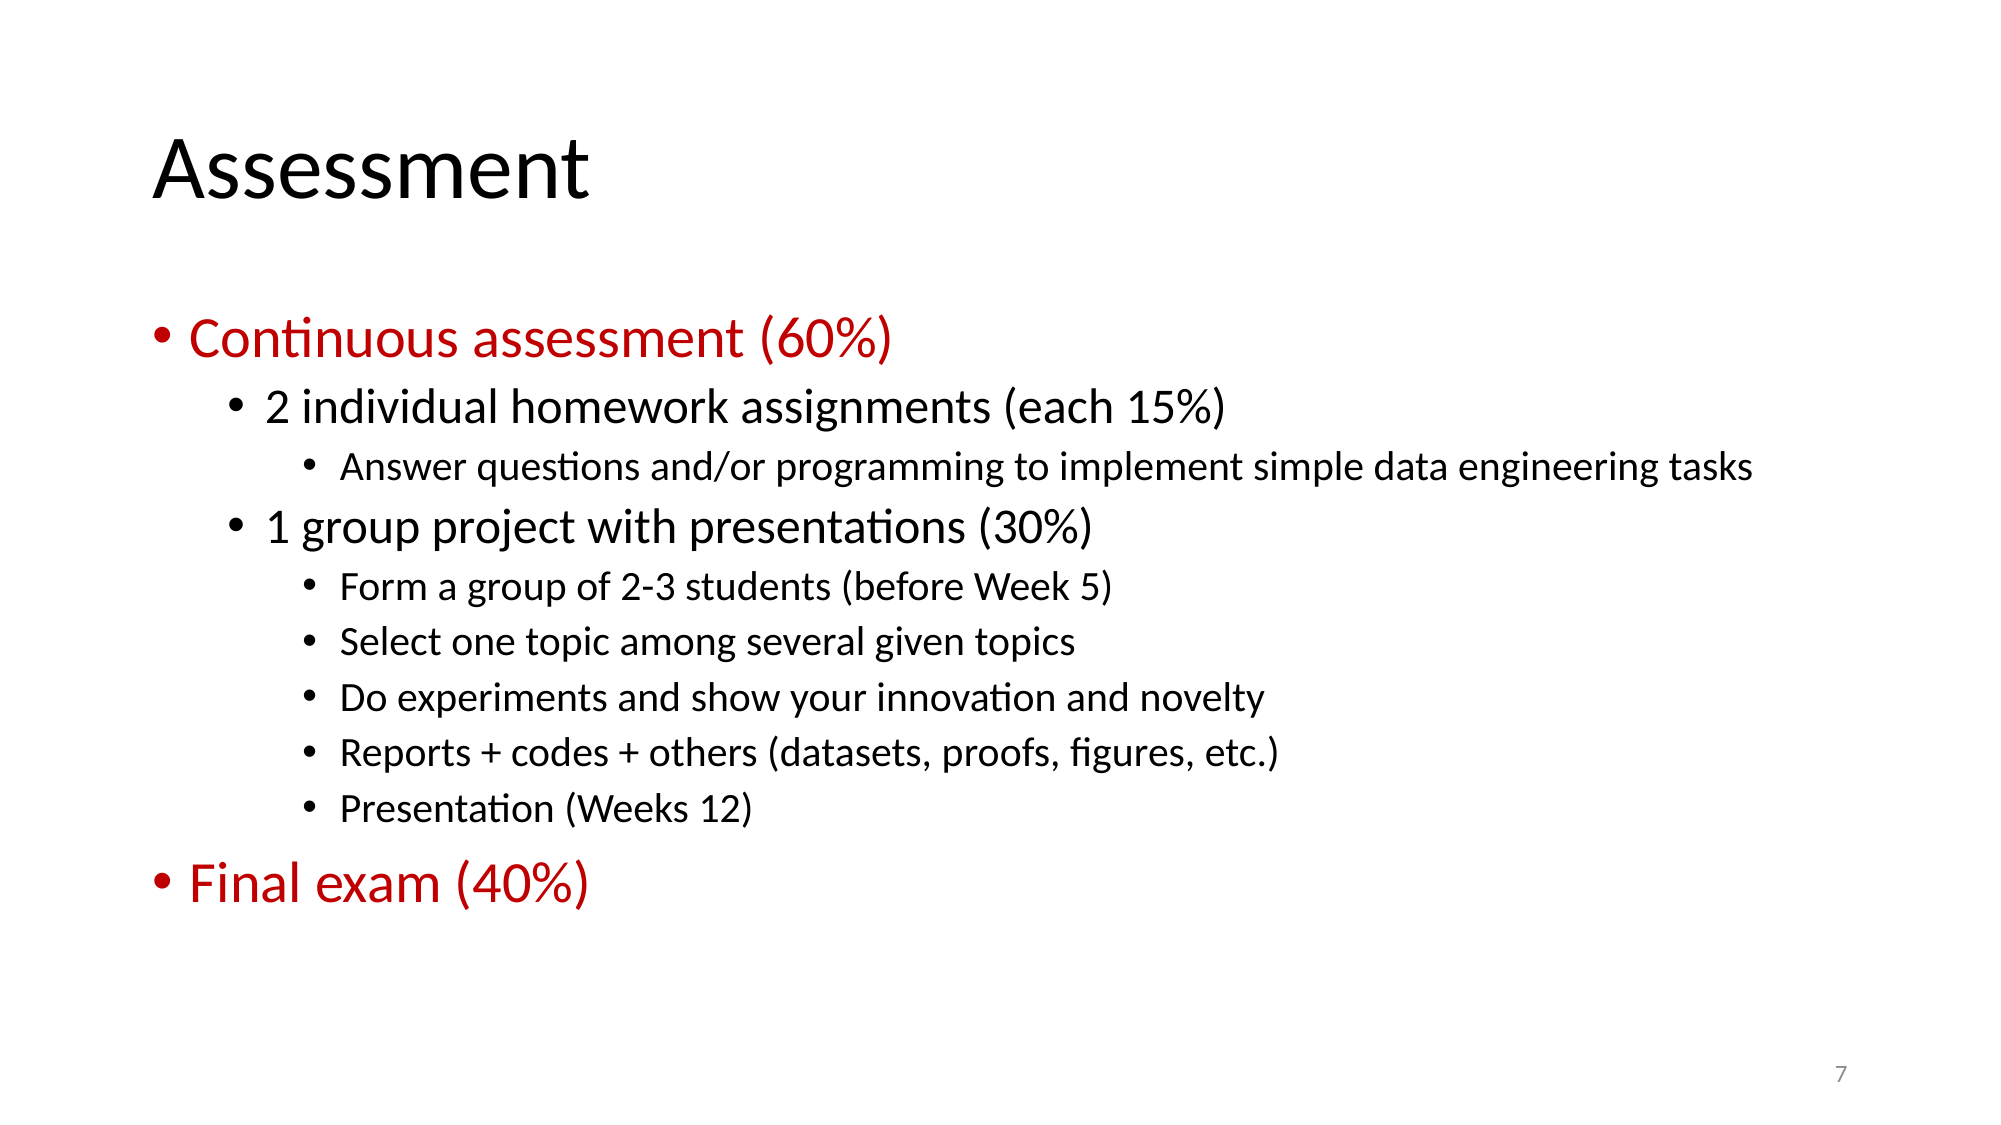

# Assessment
Continuous assessment (60%)
2 individual homework assignments (each 15%)
Answer questions and/or programming to implement simple data engineering tasks
1 group project with presentations (30%)
Form a group of 2-3 students (before Week 5)
Select one topic among several given topics
Do experiments and show your innovation and novelty
Reports + codes + others (datasets, proofs, figures, etc.)
Presentation (Weeks 12)
Final exam (40%)

7